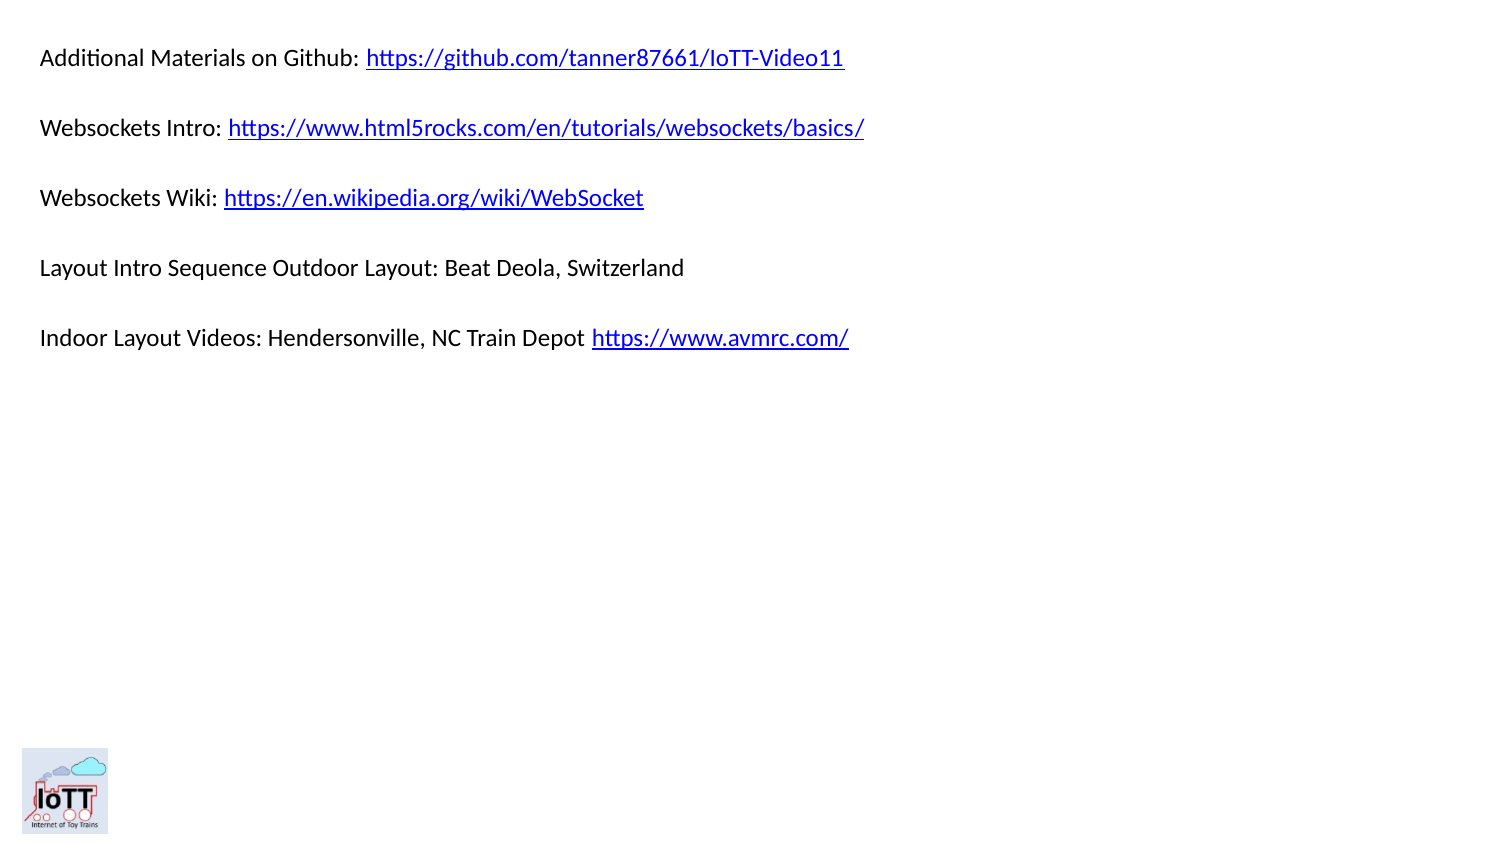

Additional Materials on Github: https://github.com/tanner87661/IoTT-Video11

Websockets Intro: https://www.html5rocks.com/en/tutorials/websockets/basics/

Websockets Wiki: https://en.wikipedia.org/wiki/WebSocket

Layout Intro Sequence Outdoor Layout: Beat Deola, Switzerland​

Indoor Layout Videos: Hendersonville, NC Train Depot https://www.avmrc.com/​